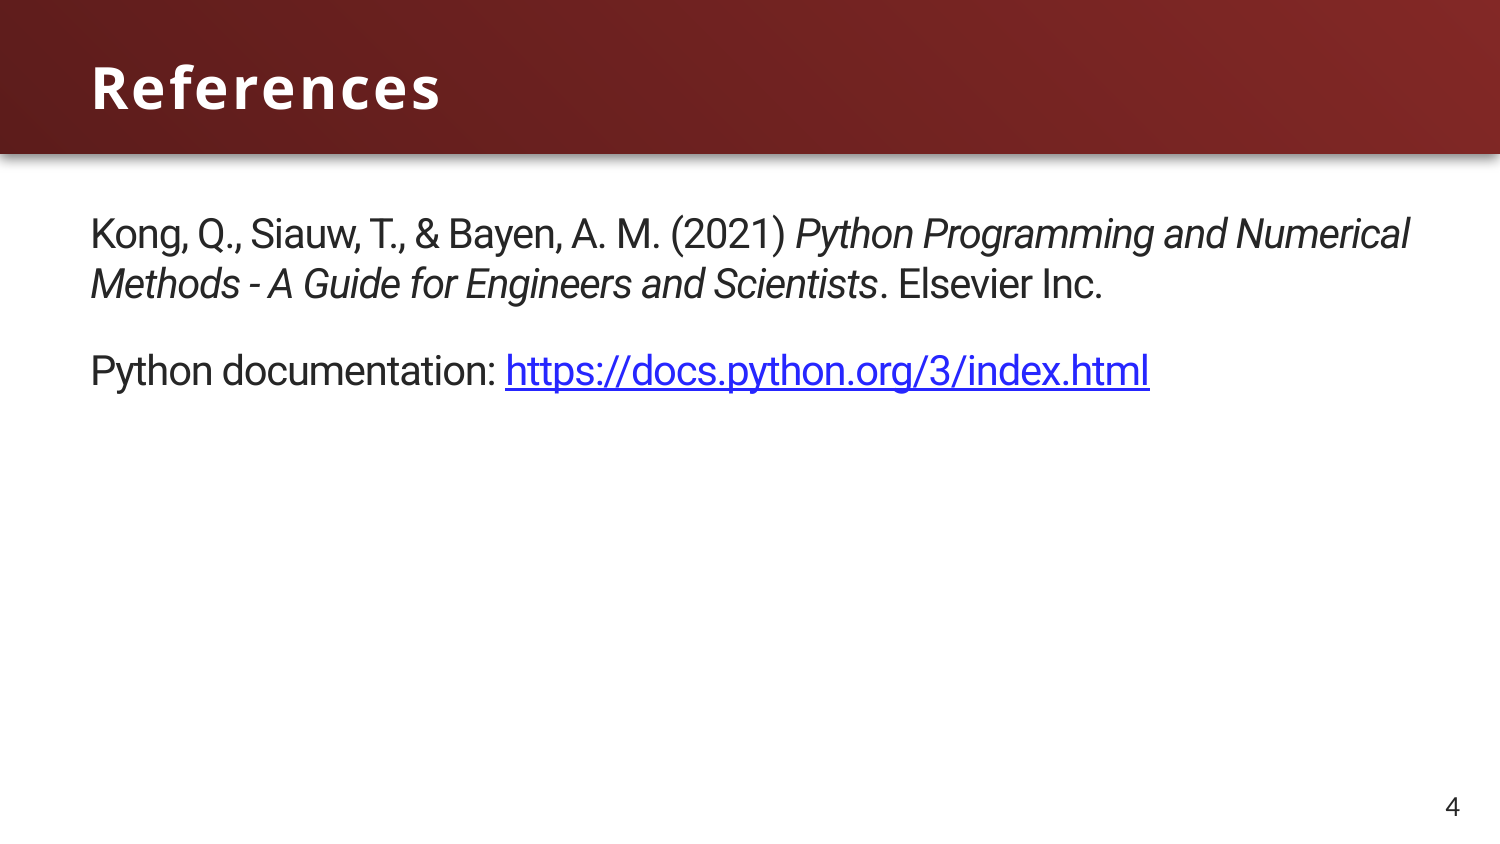

# References
Kong, Q., Siauw, T., & Bayen, A. M. (2021) Python Programming and Numerical Methods - A Guide for Engineers and Scientists. Elsevier Inc.
Python documentation: https://docs.python.org/3/index.html

4